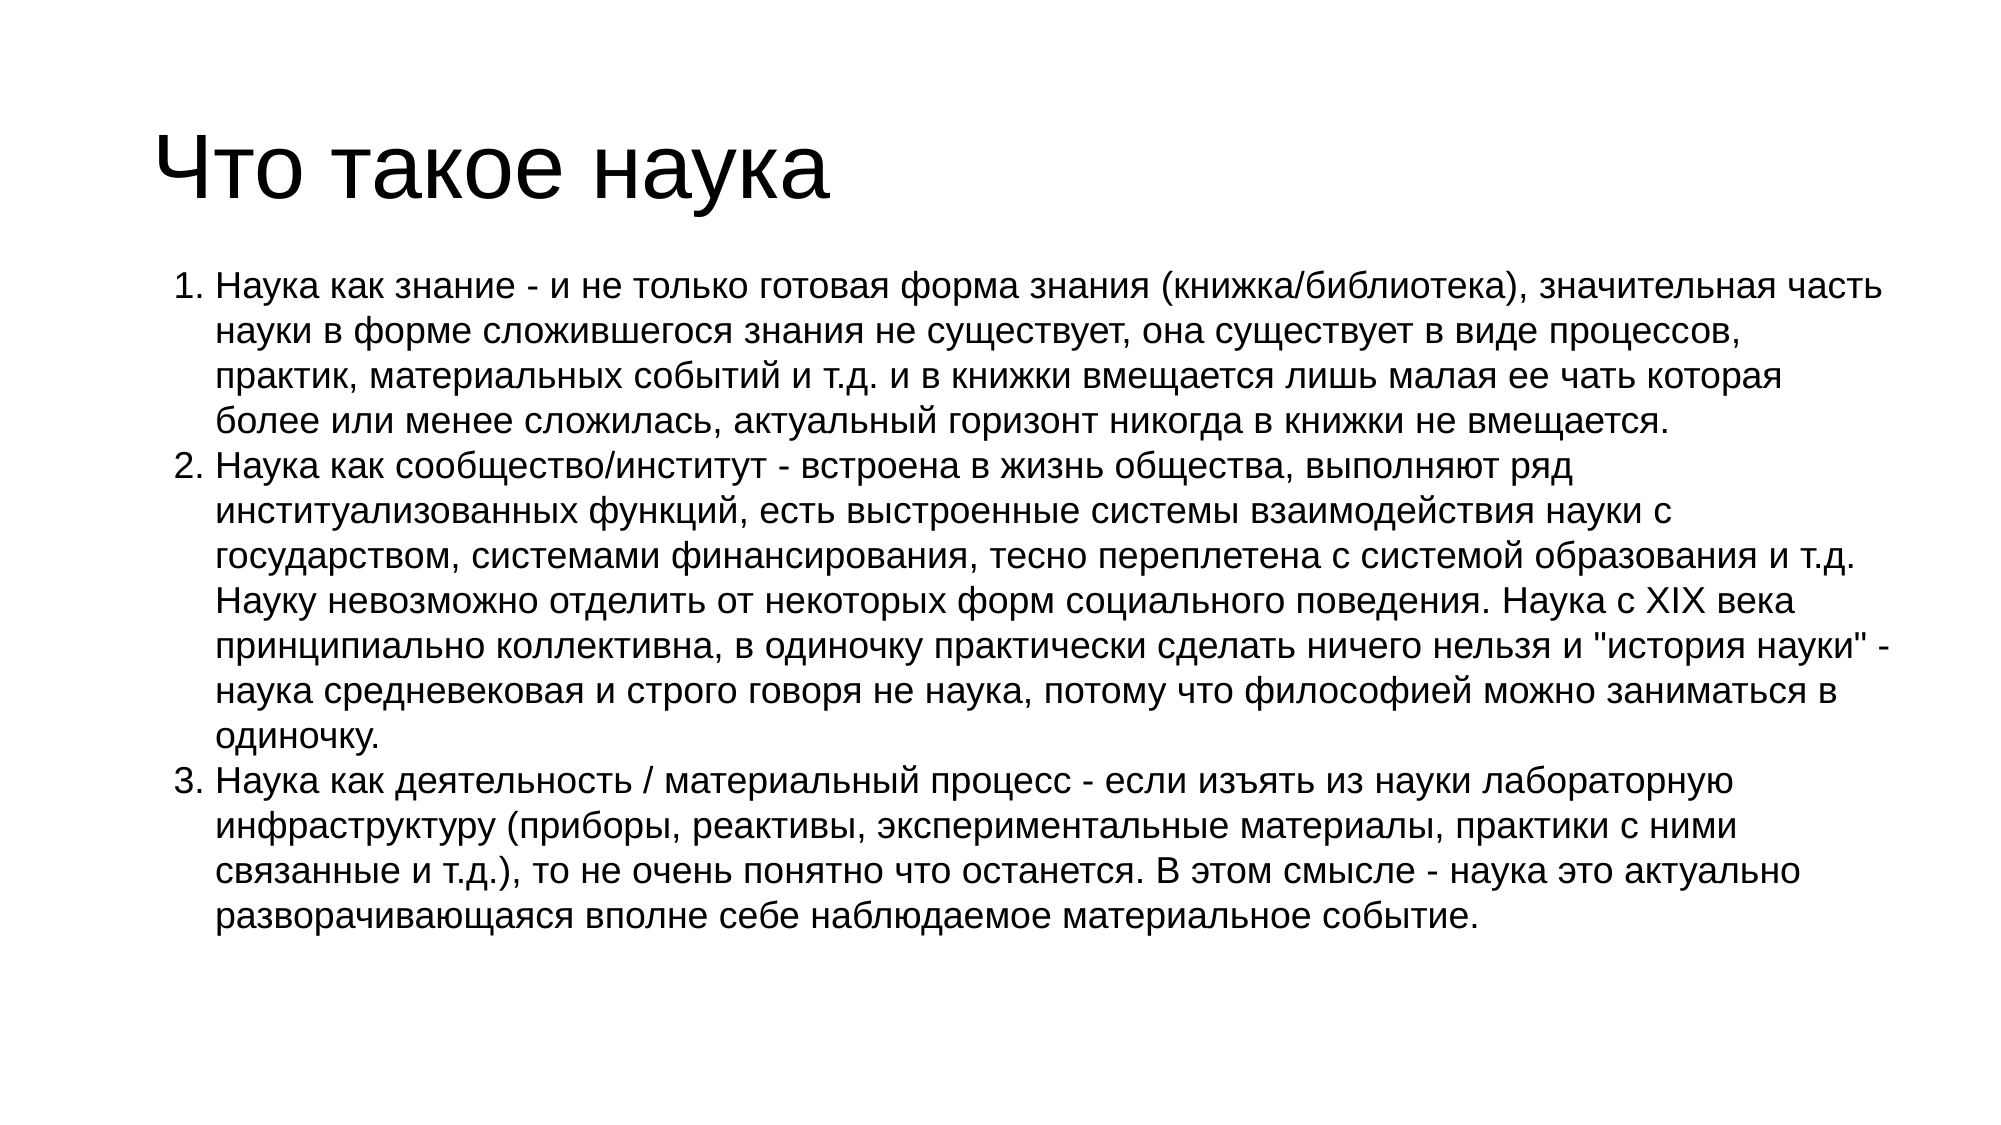

# Что такое наука
Наука как знание - и не только готовая форма знания (книжка/библиотека), значительная часть науки в форме сложившегося знания не существует, она существует в виде процессов, практик, материальных событий и т.д. и в книжки вмещается лишь малая ее чать которая более или менее сложилась, актуальный горизонт никогда в книжки не вмещается.
Наука как сообщество/институт - встроена в жизнь общества, выполняют ряд институализованных функций, есть выстроенные системы взаимодействия науки с государством, системами финансирования, тесно переплетена с системой образования и т.д. Науку невозможно отделить от некоторых форм социального поведения. Наука с XIX века принципиально коллективна, в одиночку практически сделать ничего нельзя и "история науки" - наука средневековая и строго говоря не наука, потому что философией можно заниматься в одиночку.
Наука как деятельность / материальный процесс - если изъять из науки лабораторную инфраструктуру (приборы, реактивы, экспериментальные материалы, практики с ними связанные и т.д.), то не очень понятно что останется. В этом смысле - наука это актуально разворачивающаяся вполне себе наблюдаемое материальное событие.